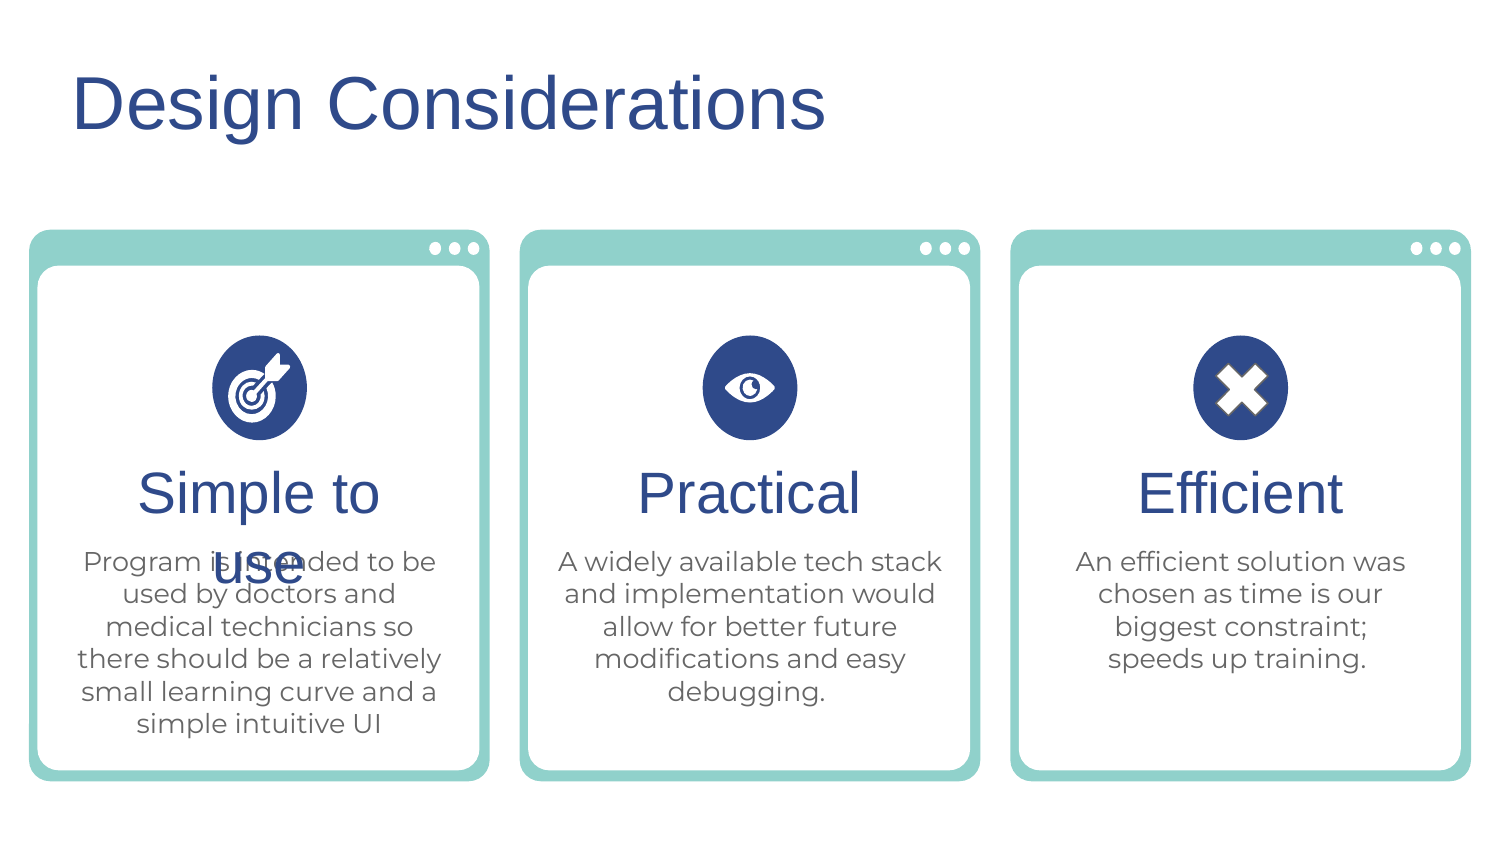

Design Considerations

Simple to use
# Practical
Efficient
Program is intended to be used by doctors and medical technicians so there should be a relatively small learning curve and a simple intuitive UI
A widely available tech stack and implementation would allow for better future modifications and easy debugging.
An efficient solution was chosen as time is our biggest constraint; speeds up training.